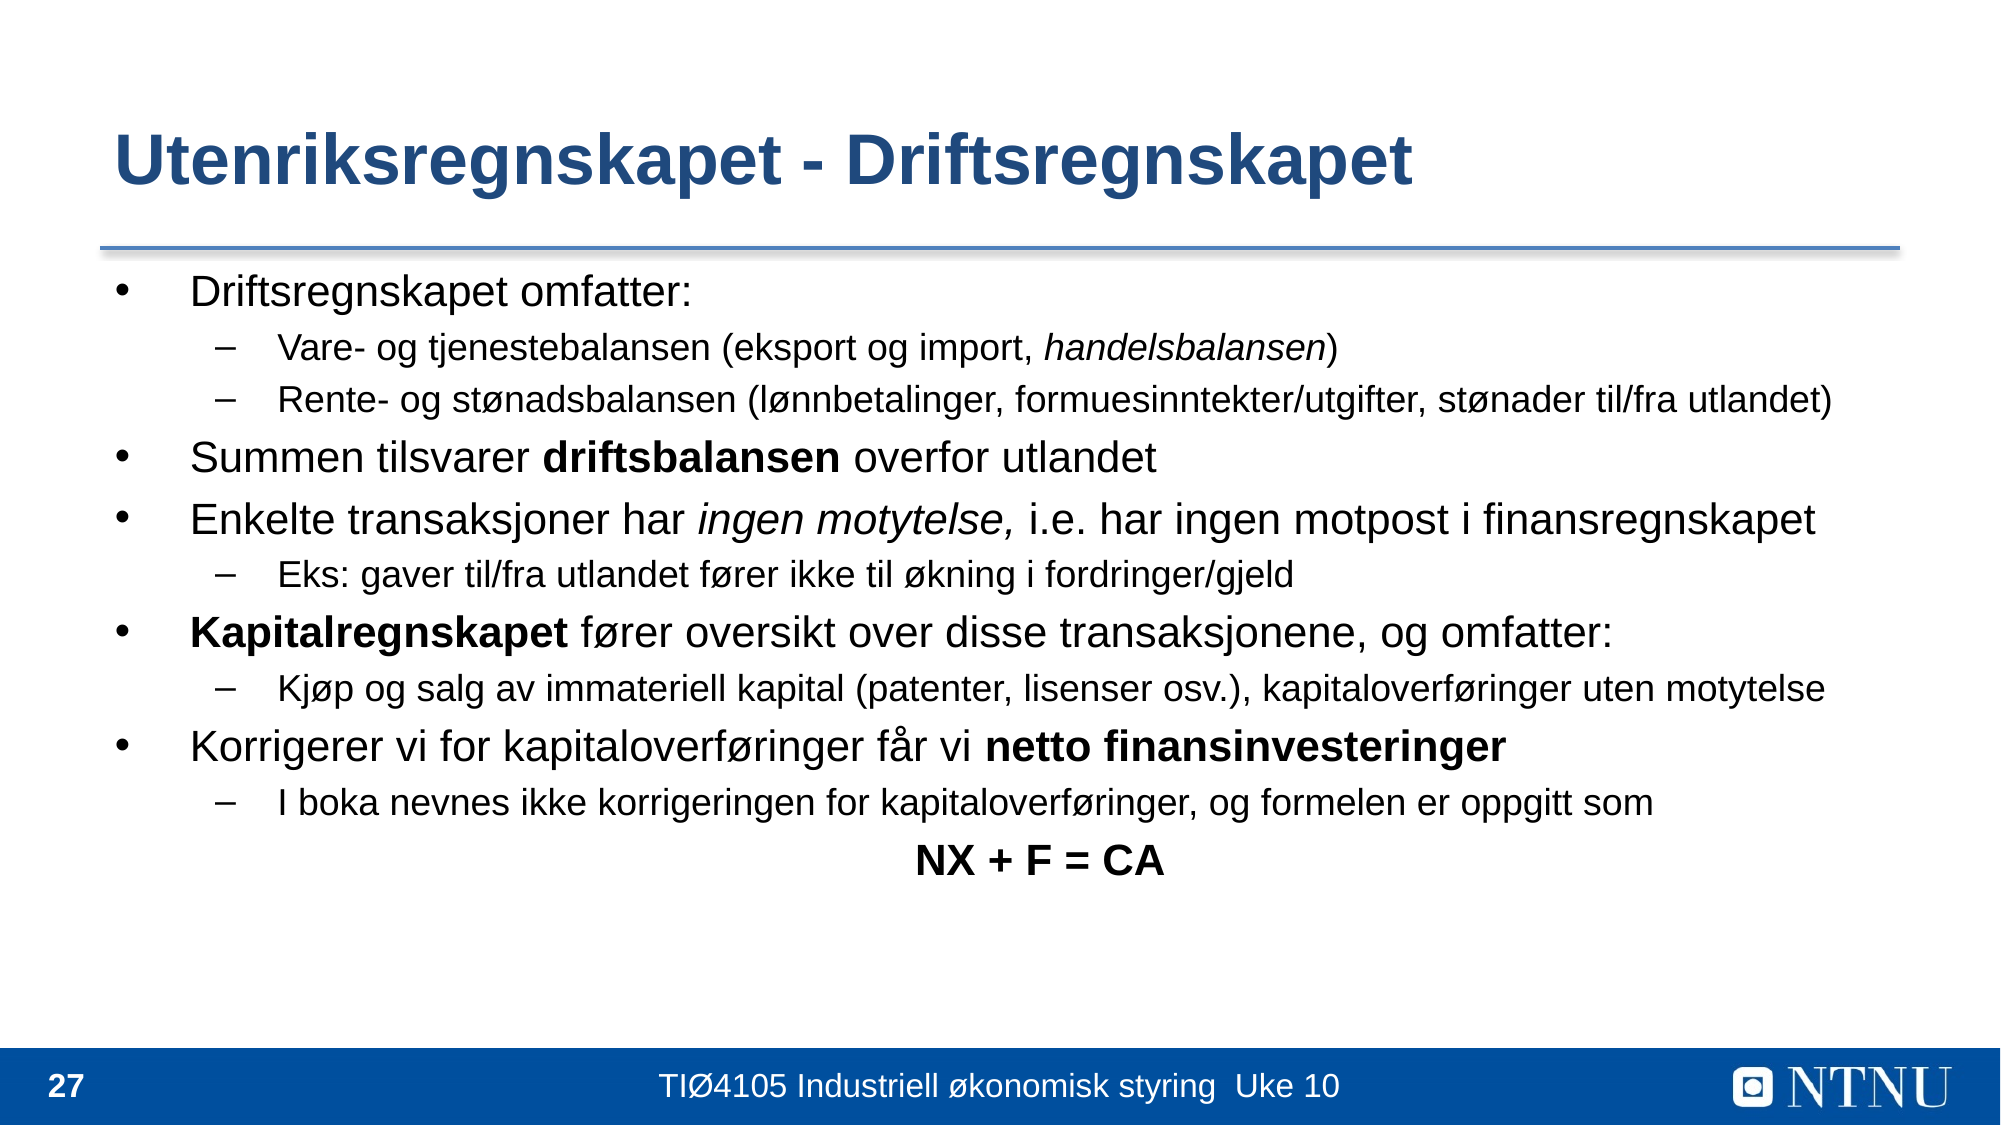

# Utenriksregnskapet - Driftsregnskapet
Driftsregnskapet omfatter:
Vare- og tjenestebalansen (eksport og import, handelsbalansen)
Rente- og stønadsbalansen (lønnbetalinger, formuesinntekter/utgifter, stønader til/fra utlandet)
Summen tilsvarer driftsbalansen overfor utlandet
Enkelte transaksjoner har ingen motytelse, i.e. har ingen motpost i finansregnskapet
Eks: gaver til/fra utlandet fører ikke til økning i fordringer/gjeld
Kapitalregnskapet fører oversikt over disse transaksjonene, og omfatter:
Kjøp og salg av immateriell kapital (patenter, lisenser osv.), kapitaloverføringer uten motytelse
Korrigerer vi for kapitaloverføringer får vi netto finansinvesteringer
I boka nevnes ikke korrigeringen for kapitaloverføringer, og formelen er oppgitt som
NX + F = CA

27
TIØ4105 Industriell økonomisk styring  Uke 10